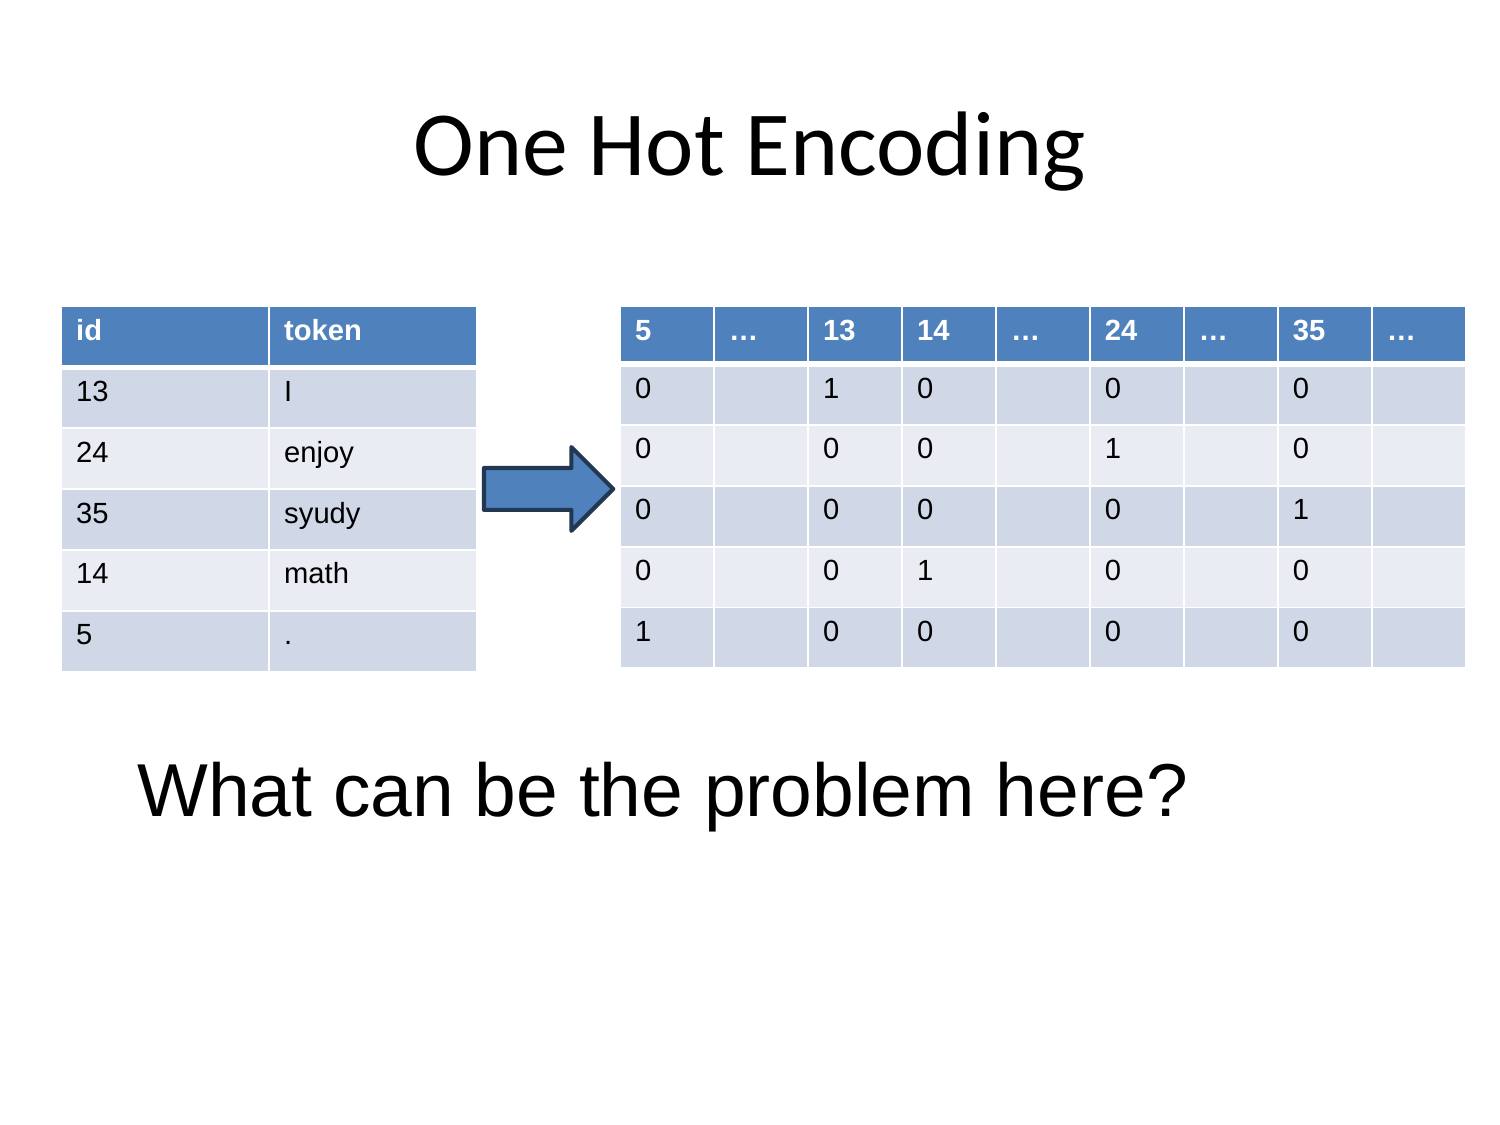

# One Hot Encoding
| id | token |
| --- | --- |
| 13 | I |
| 24 | enjoy |
| 35 | syudy |
| 14 | math |
| 5 | . |
| 5 | … | 13 | 14 | … | 24 | … | 35 | … |
| --- | --- | --- | --- | --- | --- | --- | --- | --- |
| 0 |  | 1 | 0 |  | 0 |  | 0 |  |
| 0 |  | 0 | 0 |  | 1 |  | 0 |  |
| 0 |  | 0 | 0 |  | 0 |  | 1 |  |
| 0 |  | 0 | 1 |  | 0 |  | 0 |  |
| 1 |  | 0 | 0 |  | 0 |  | 0 |  |

What can be the problem here?